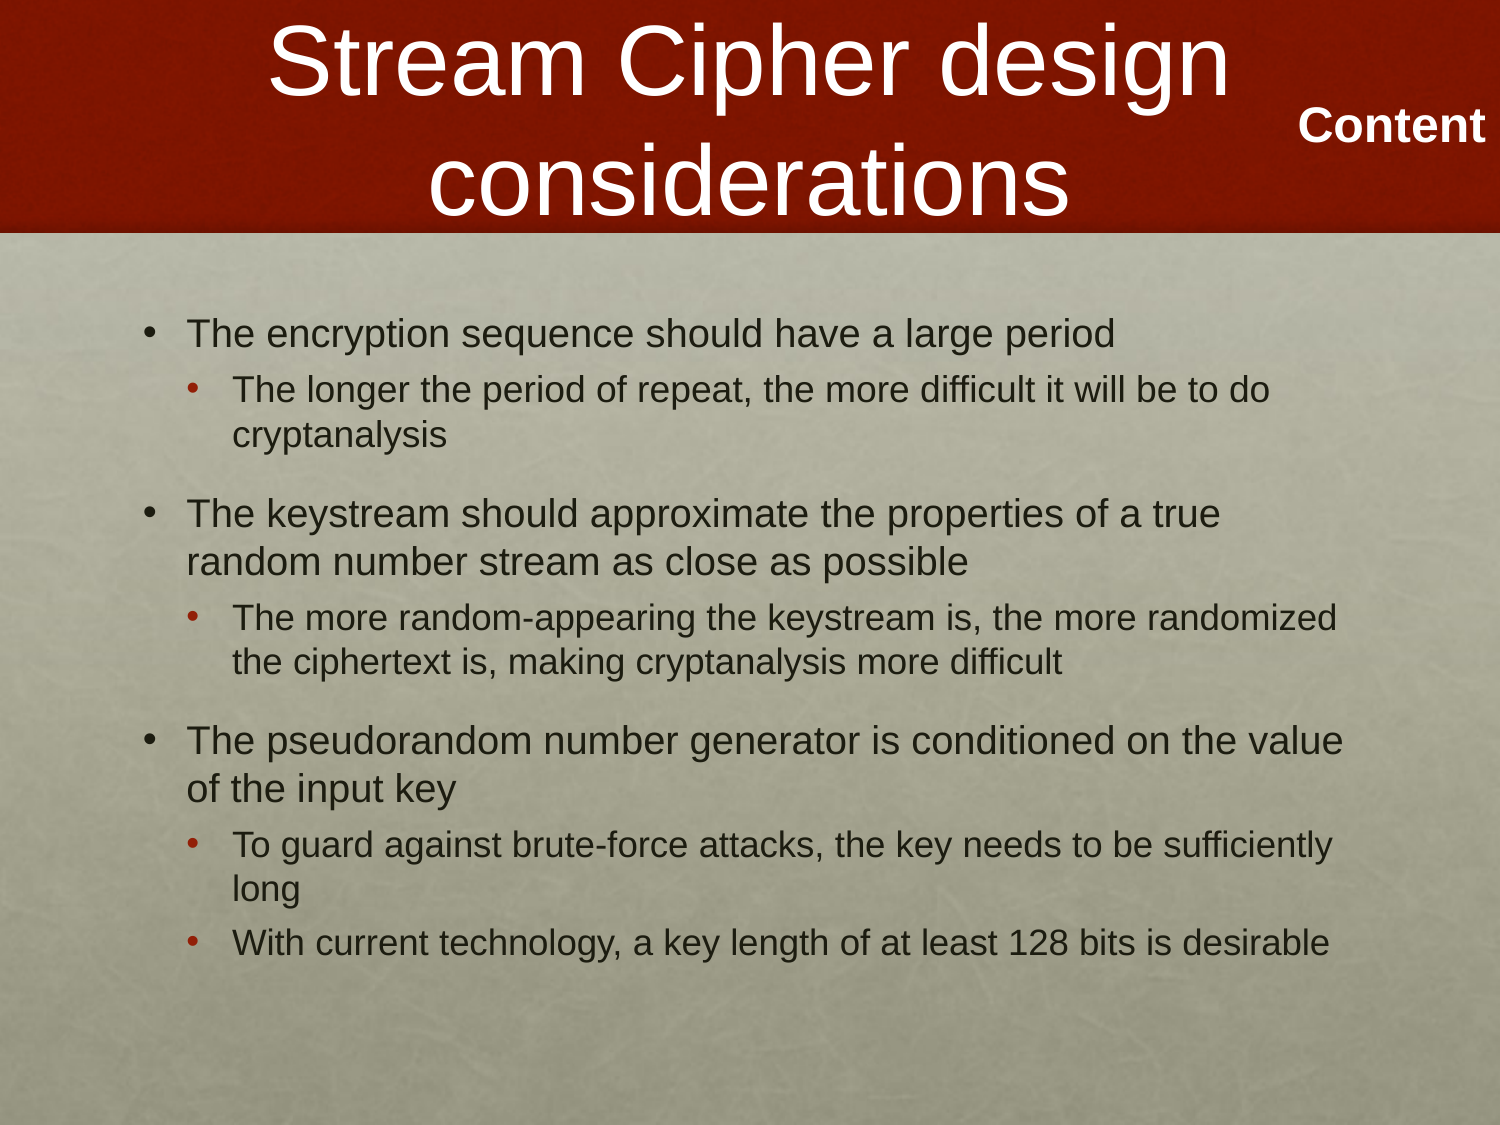

# Stream Cipher design considerations
The encryption sequence should have a large period
The longer the period of repeat, the more difficult it will be to do cryptanalysis
The keystream should approximate the properties of a true random number stream as close as possible
The more random-appearing the keystream is, the more randomized the ciphertext is, making cryptanalysis more difficult
The pseudorandom number generator is conditioned on the value of the input key
To guard against brute-force attacks, the key needs to be sufficiently long
With current technology, a key length of at least 128 bits is desirable